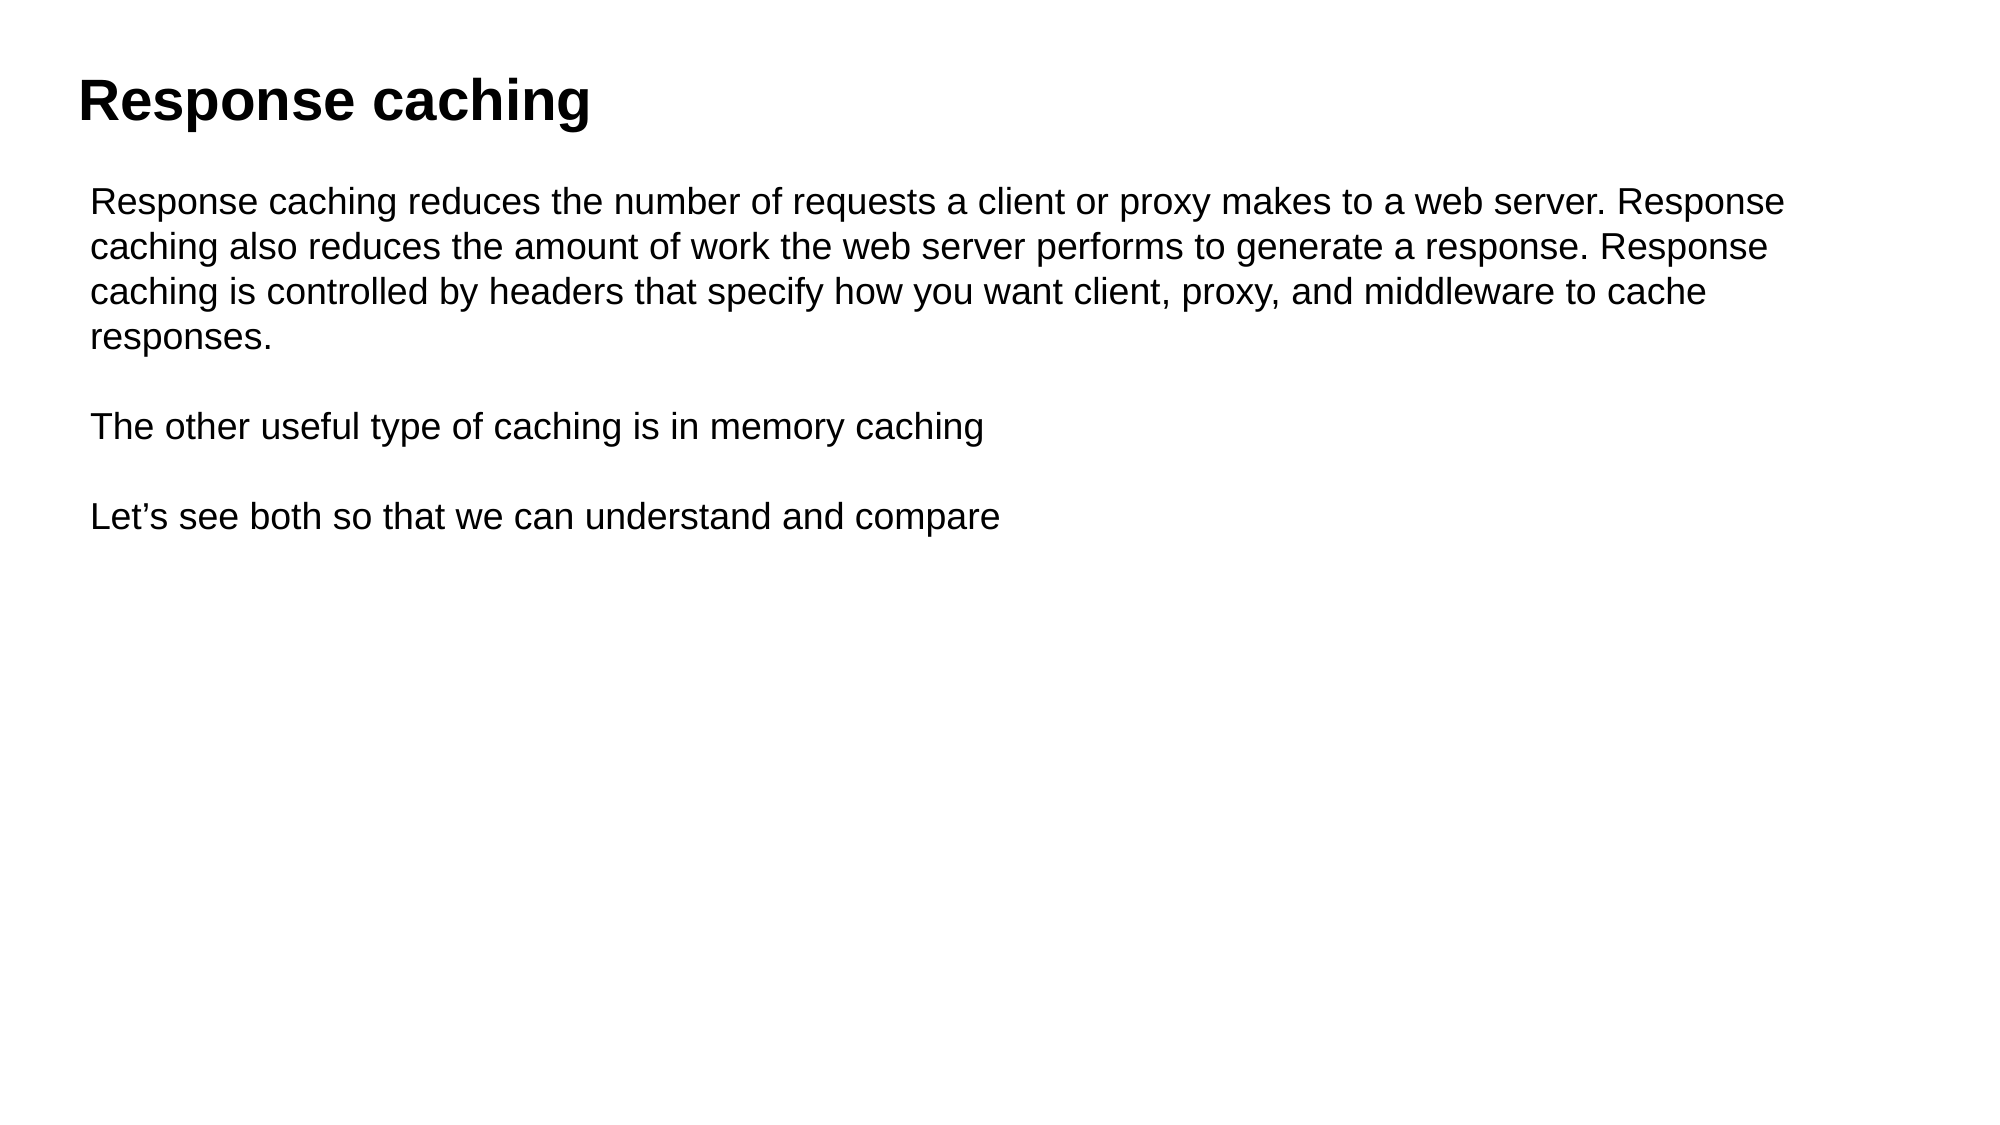

Response caching
Response caching reduces the number of requests a client or proxy makes to a web server. Response caching also reduces the amount of work the web server performs to generate a response. Response caching is controlled by headers that specify how you want client, proxy, and middleware to cache responses.

The other useful type of caching is in memory caching

Let’s see both so that we can understand and compare